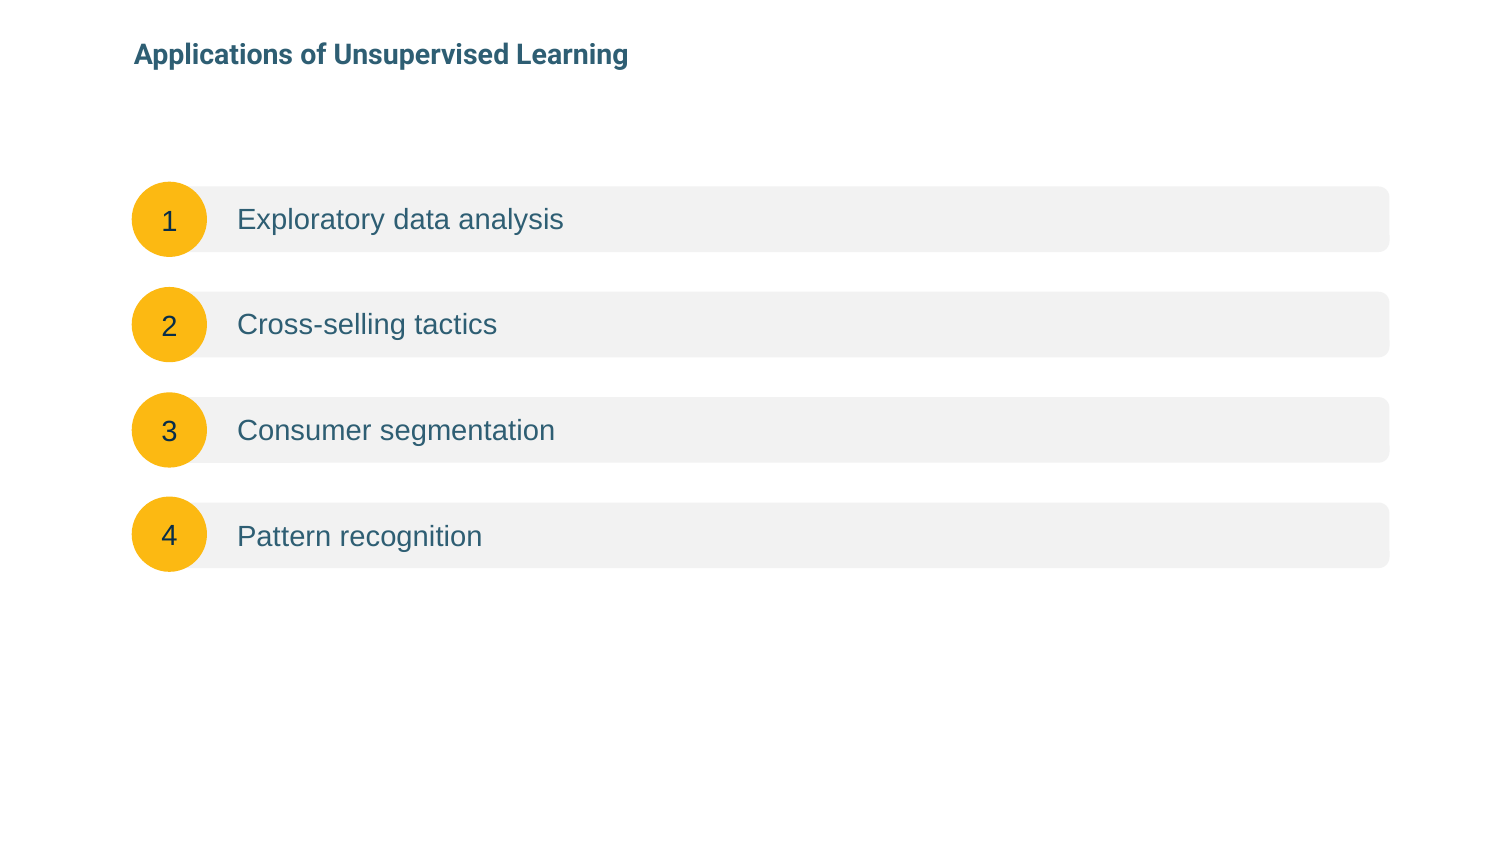

# Applications of Unsupervised Learning
Exploratory data analysis
Cross-selling tactics

Consumer segmentation
Pattern recognition